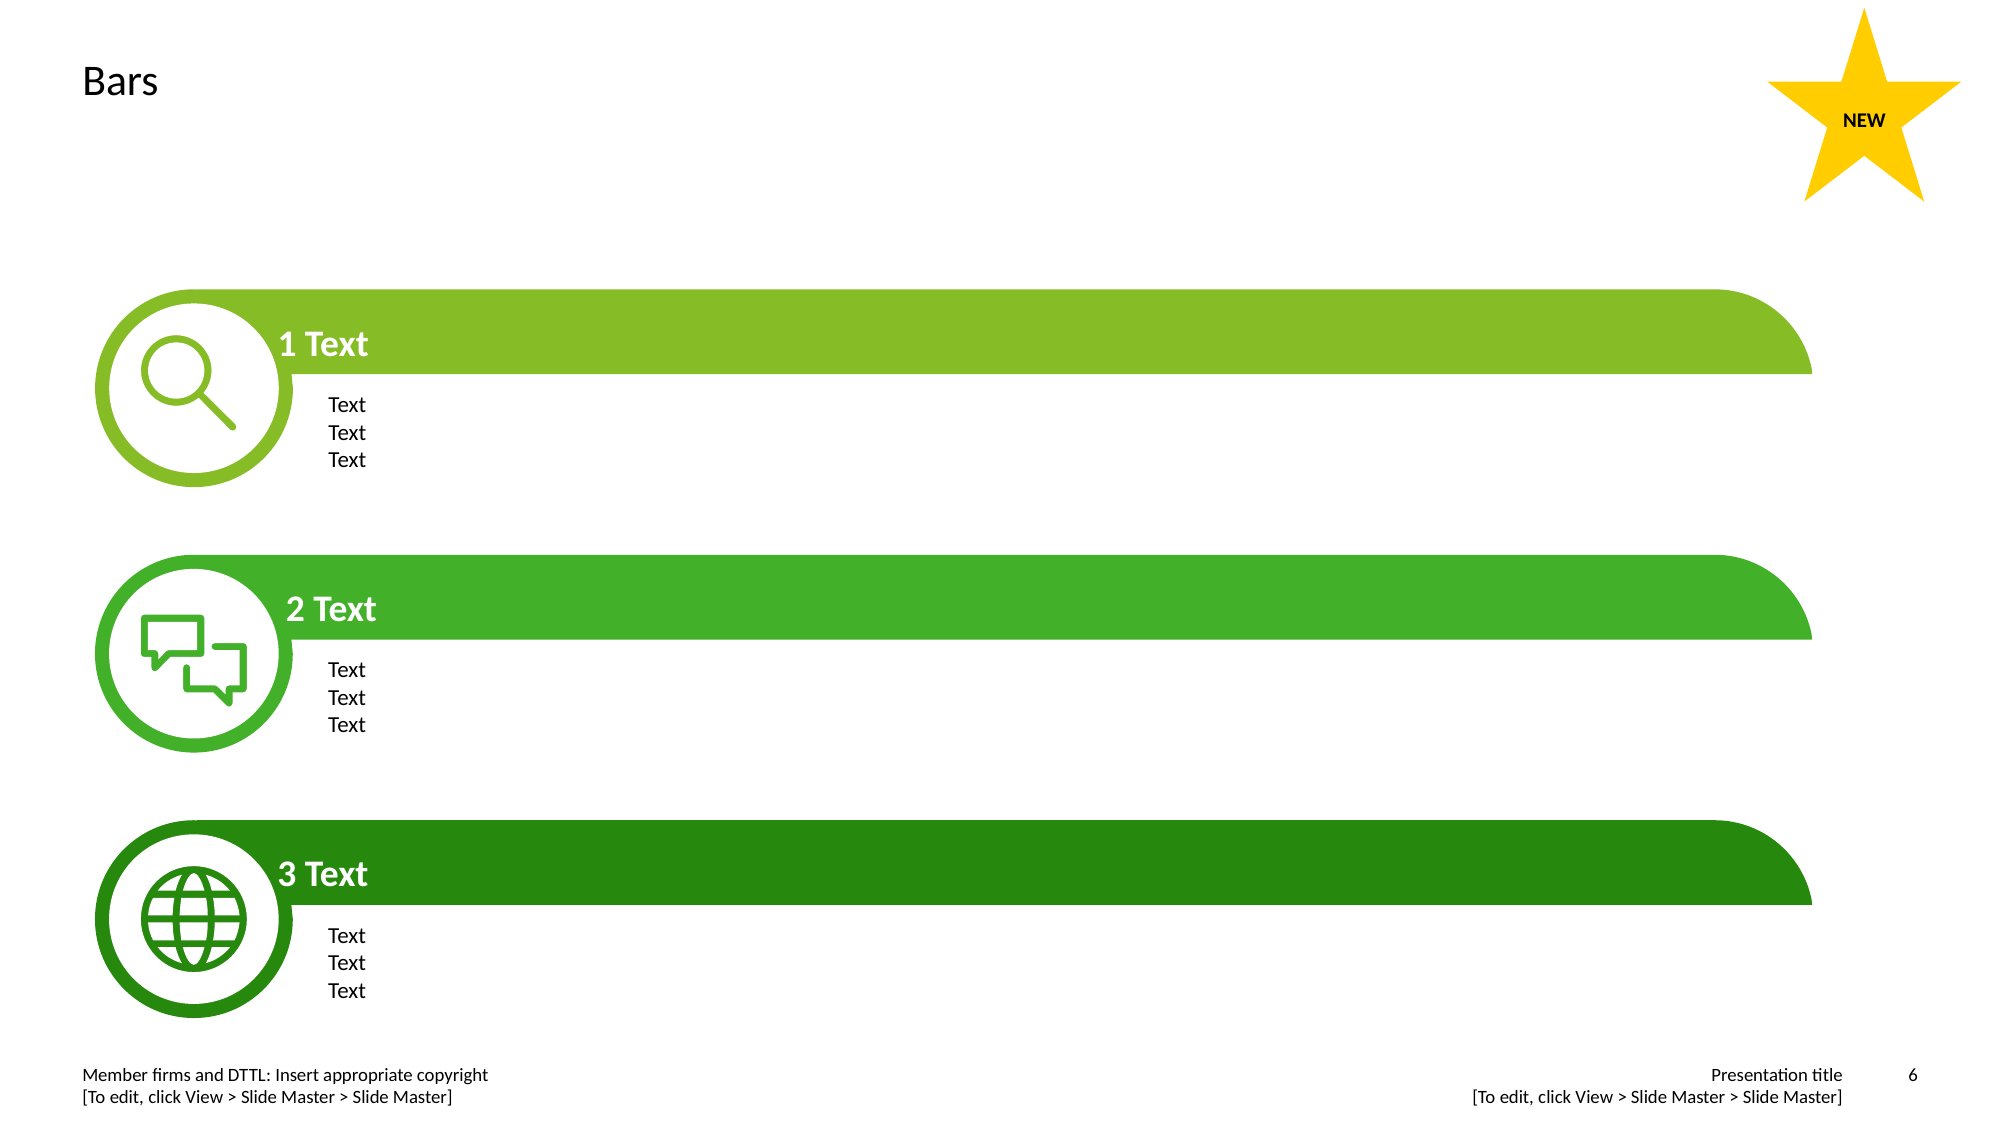

NEW
# Bars
  1 Text

Text
Text
Text
   2 Text

  3 Text

Text
Text
Text
Text
Text
Text